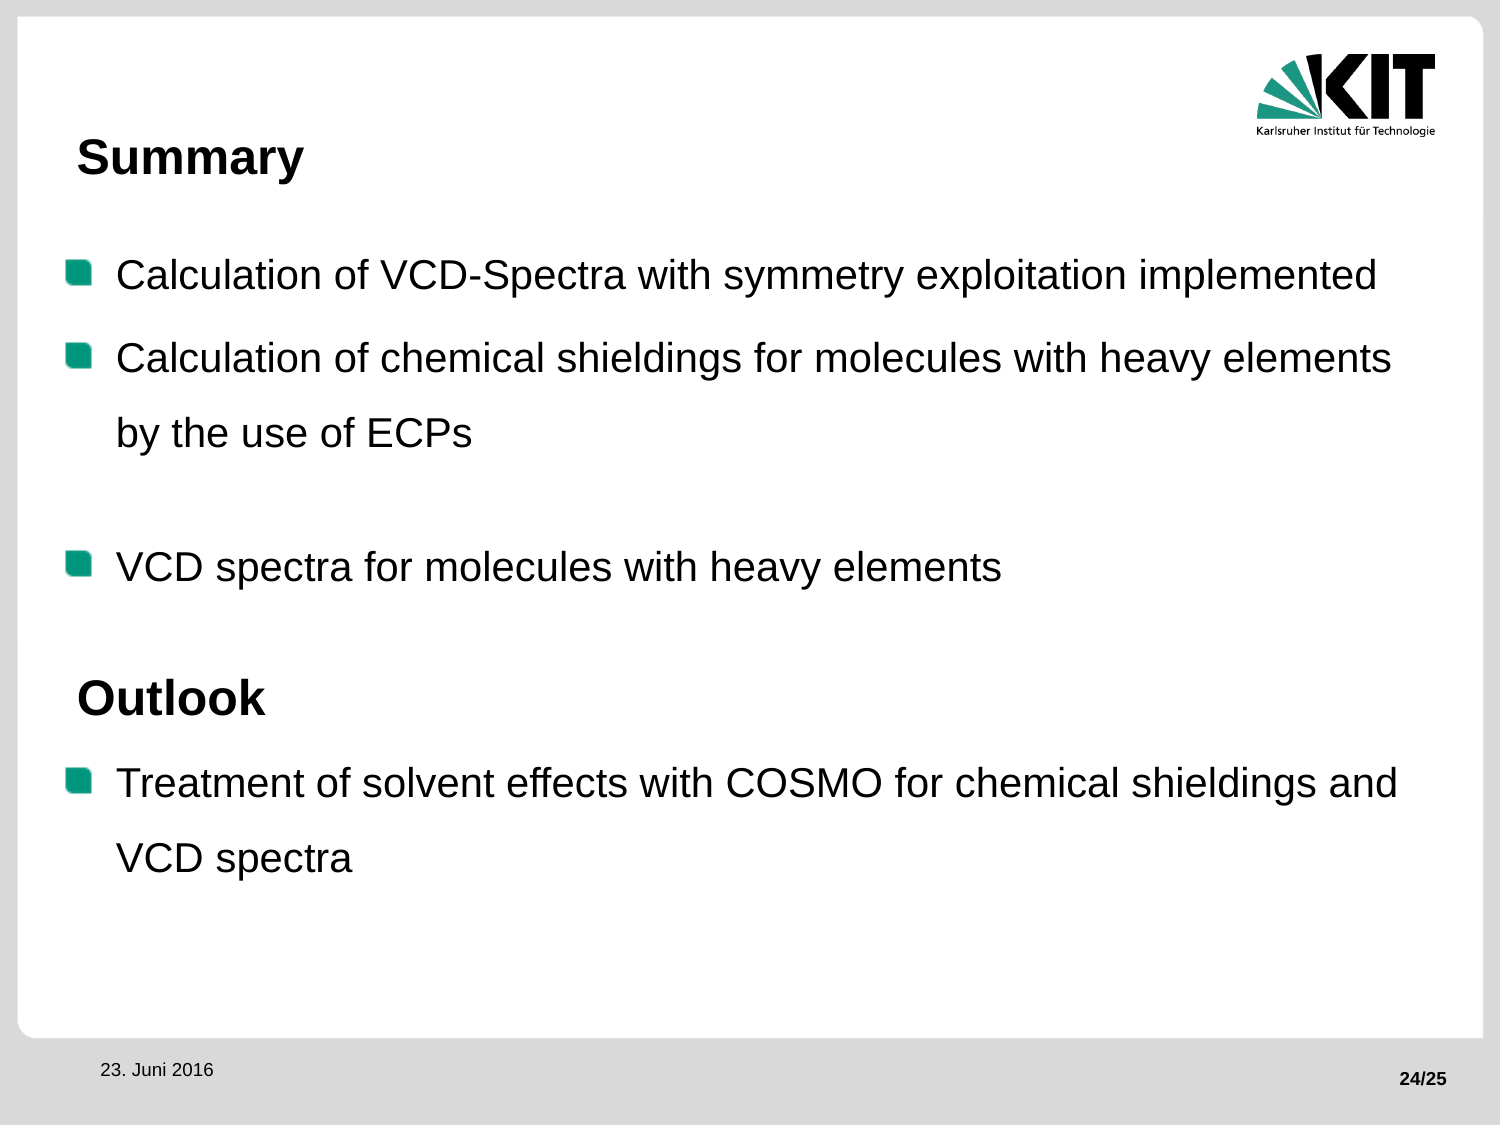

Summary
Calculation of VCD-Spectra with symmetry exploitation implemented
Calculation of chemical shieldings for molecules with heavy elements by the use of ECPs
VCD spectra for molecules with heavy elements

Treatment of solvent effects with COSMO for chemical shieldings and VCD spectra
Outlook